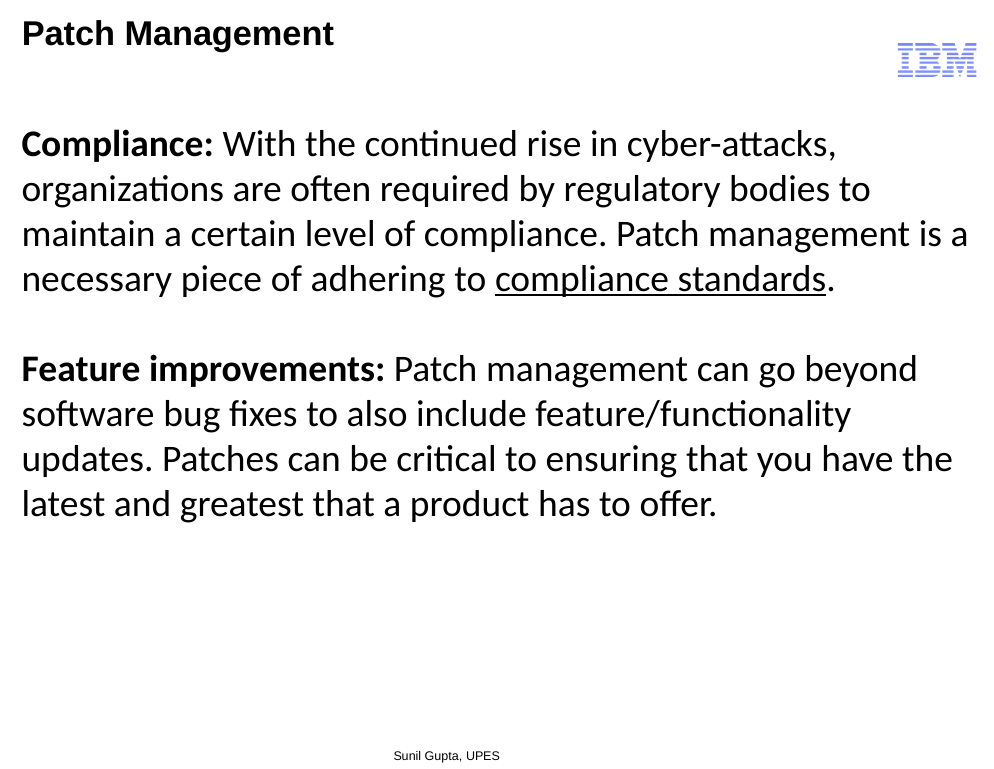

# Patch Management
Compliance: With the continued rise in cyber-attacks, organizations are often required by regulatory bodies to maintain a certain level of compliance. Patch management is a necessary piece of adhering to compliance standards.
Feature improvements: Patch management can go beyond software bug fixes to also include feature/functionality updates. Patches can be critical to ensuring that you have the latest and greatest that a product has to offer.

Sunil Gupta, UPES